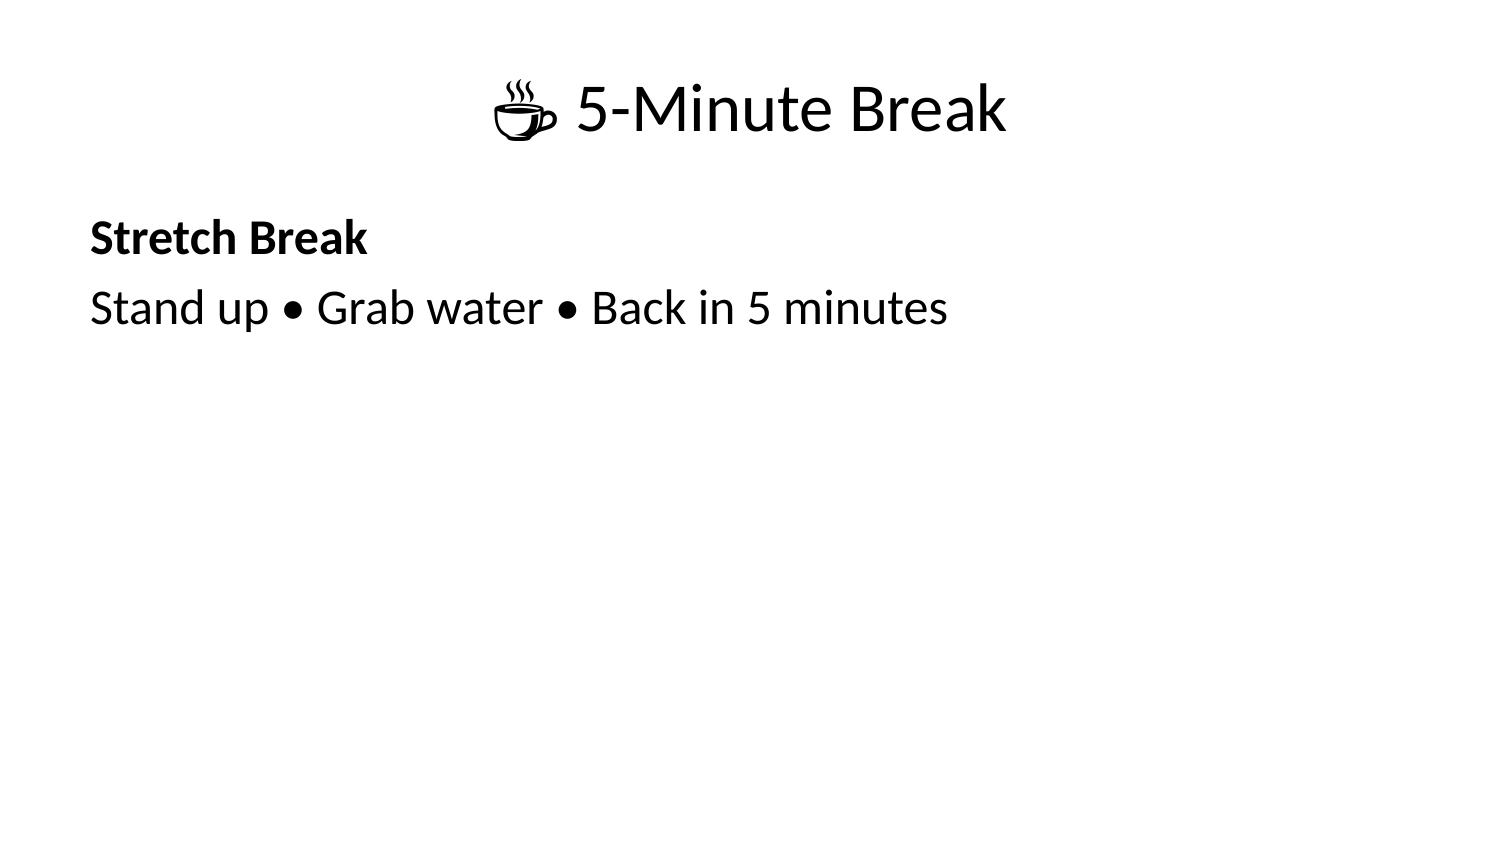

# ☕ 5-Minute Break
Stretch Break
Stand up • Grab water • Back in 5 minutes